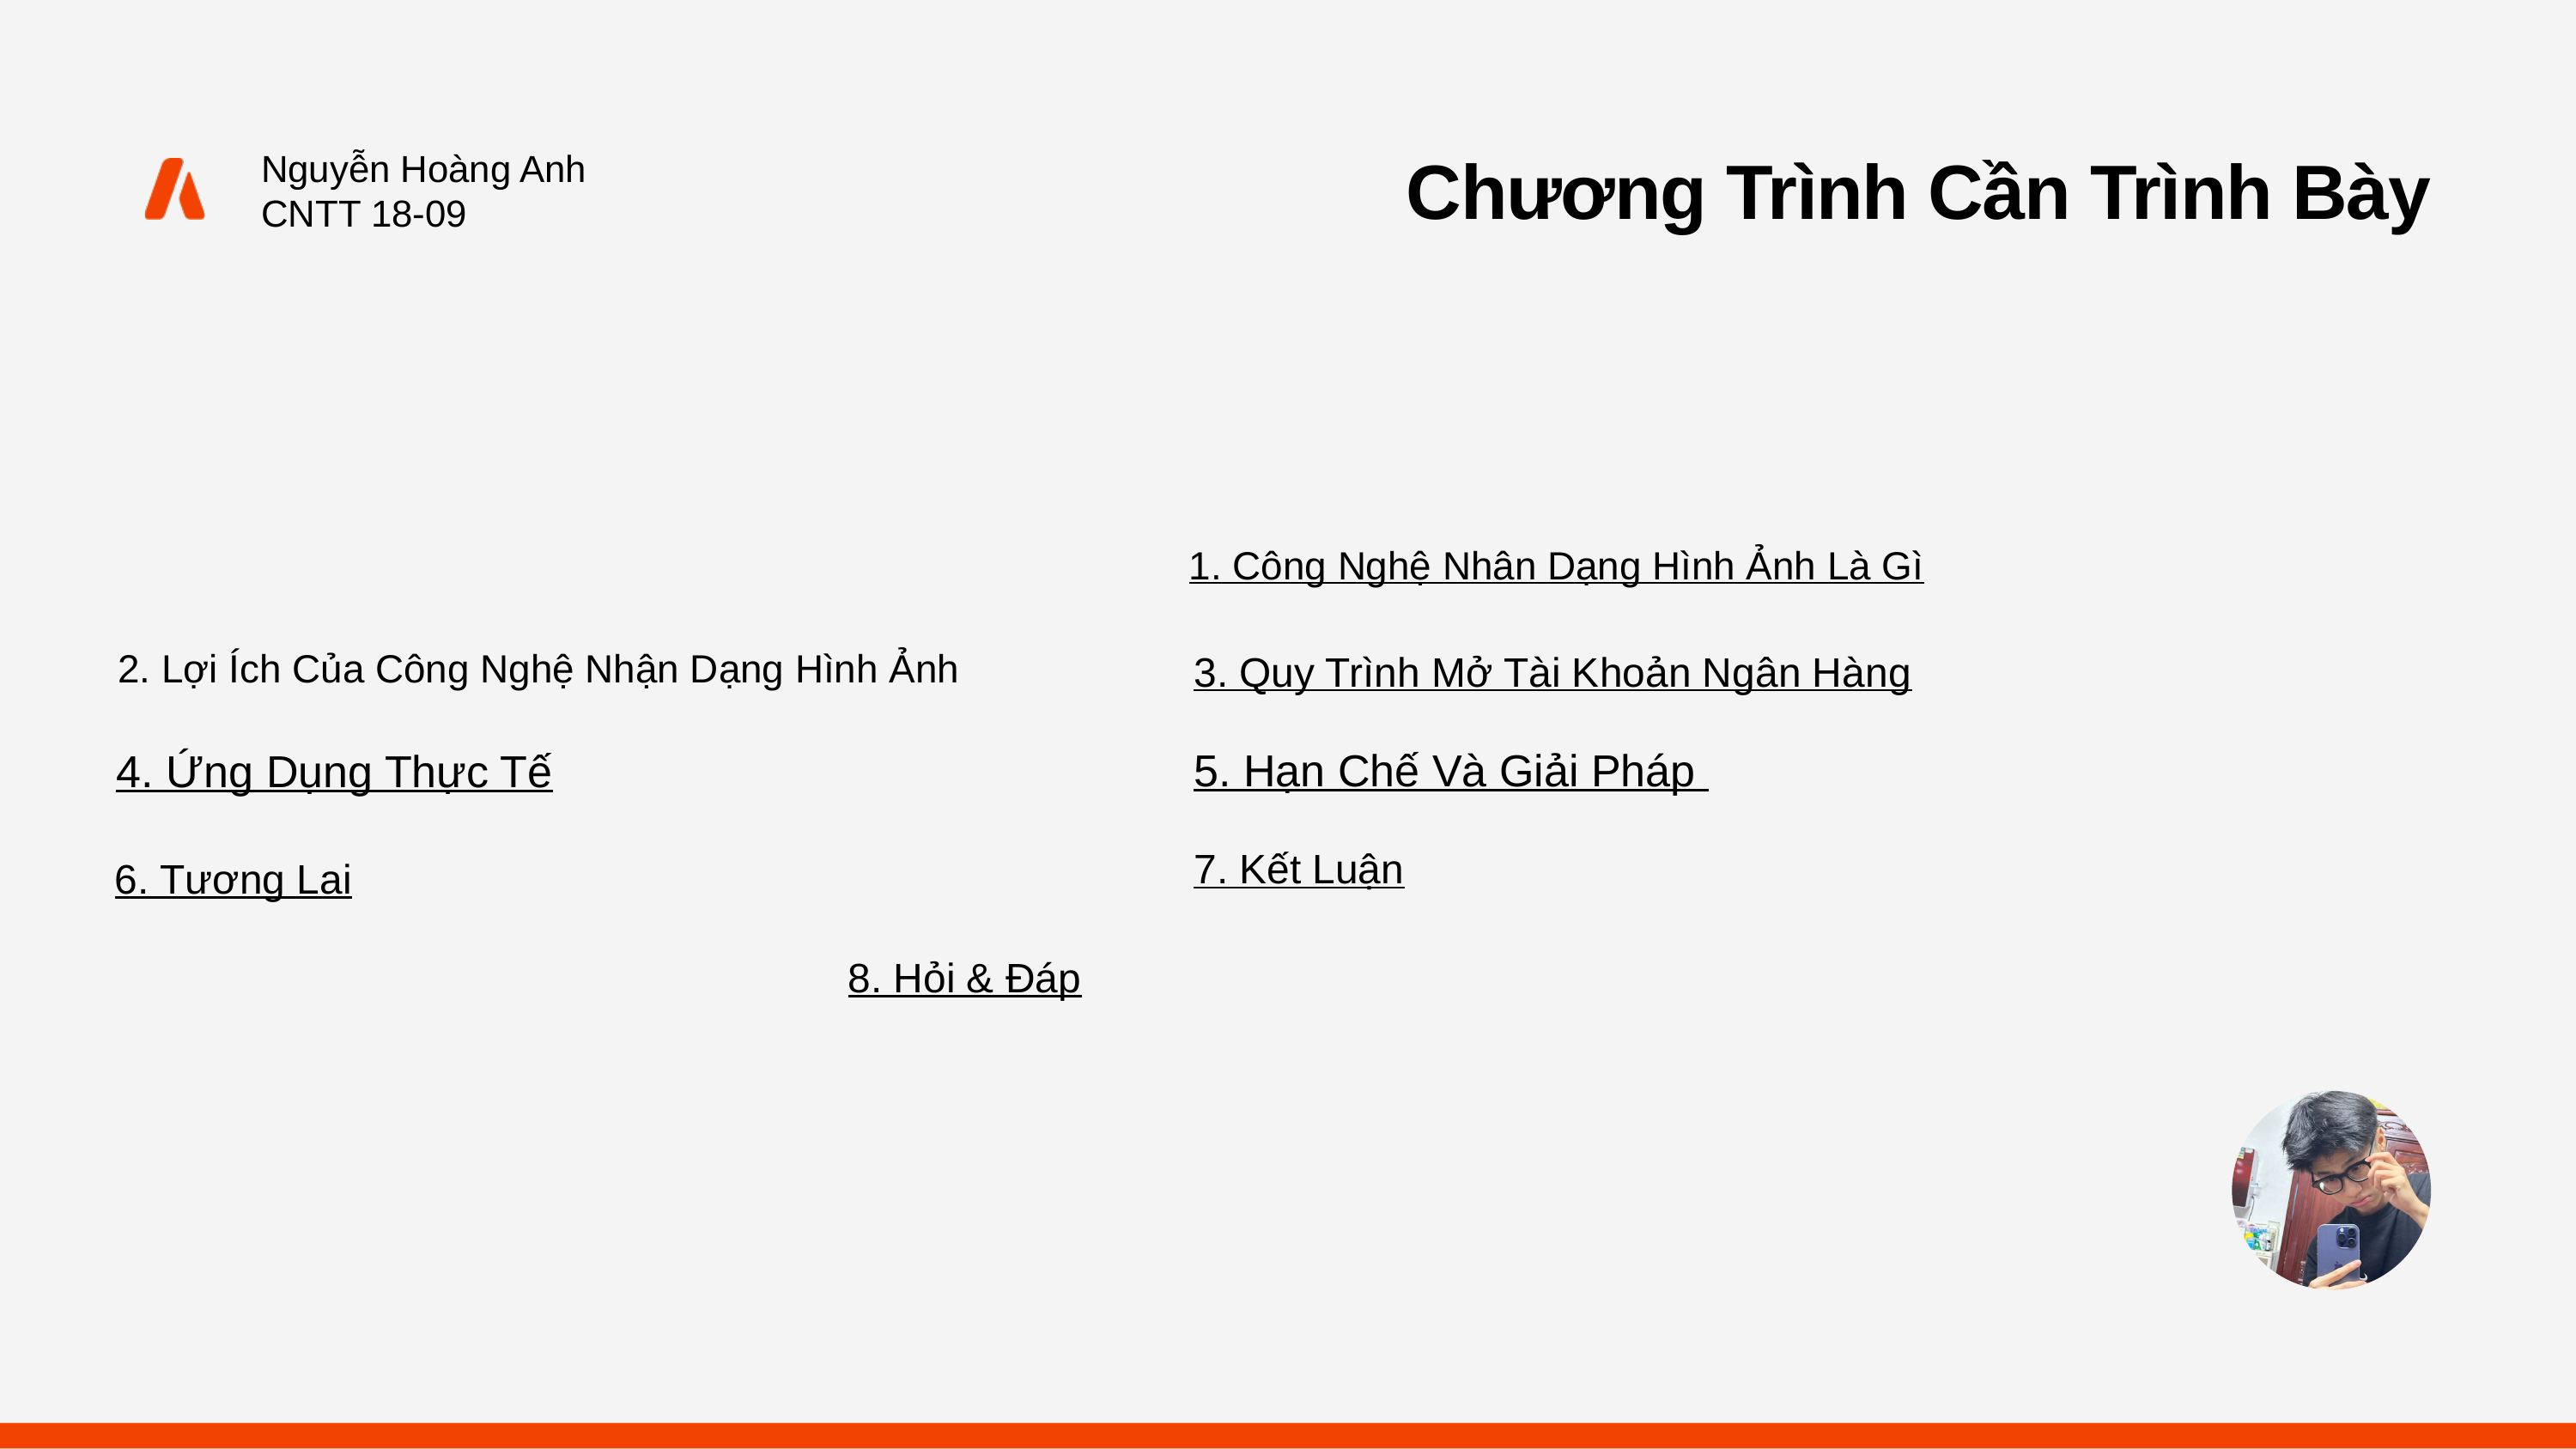

Chương Trình Cần Trình Bày
Nguyễn Hoàng Anh
CNTT 18-09

1. Công Nghệ Nhân Dạng Hình Ảnh Là Gì

2. Lợi Ích Của Công Nghệ Nhận Dạng Hình Ảnh
3. Quy Trình Mở Tài Khoản Ngân Hàng
4. Ứng Dụng Thực Tế
5. Hạn Chế Và Giải Pháp

7. Kết Luận
6. Tương Lai
8. Hỏi & Đáp